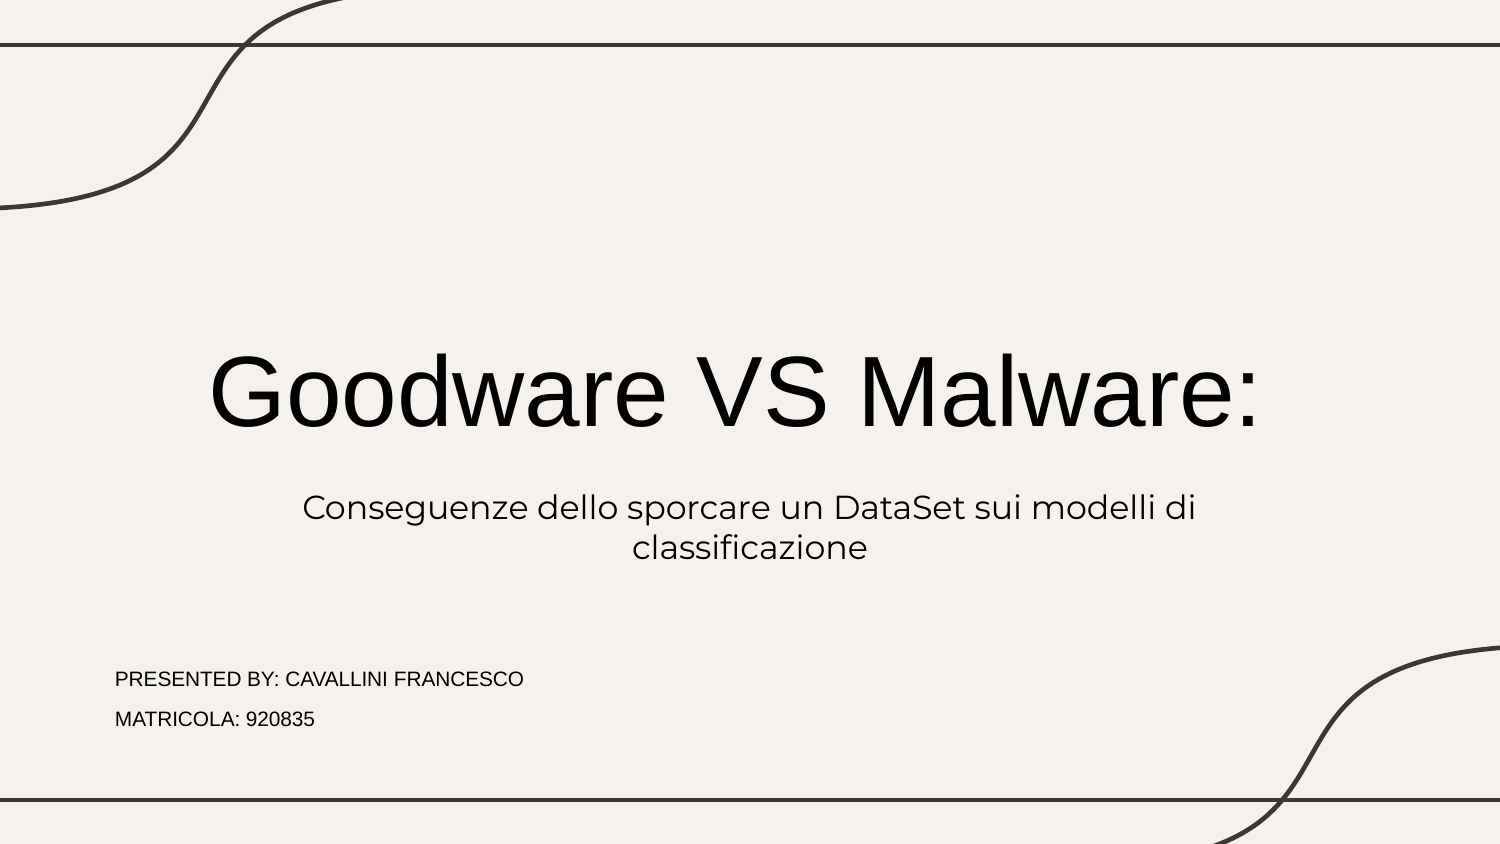

# Goodware VS Malware:
Conseguenze dello sporcare un DataSet sui modelli di classificazione
PRESENTED BY: CAVALLINI FRANCESCO
MATRICOLA: 920835